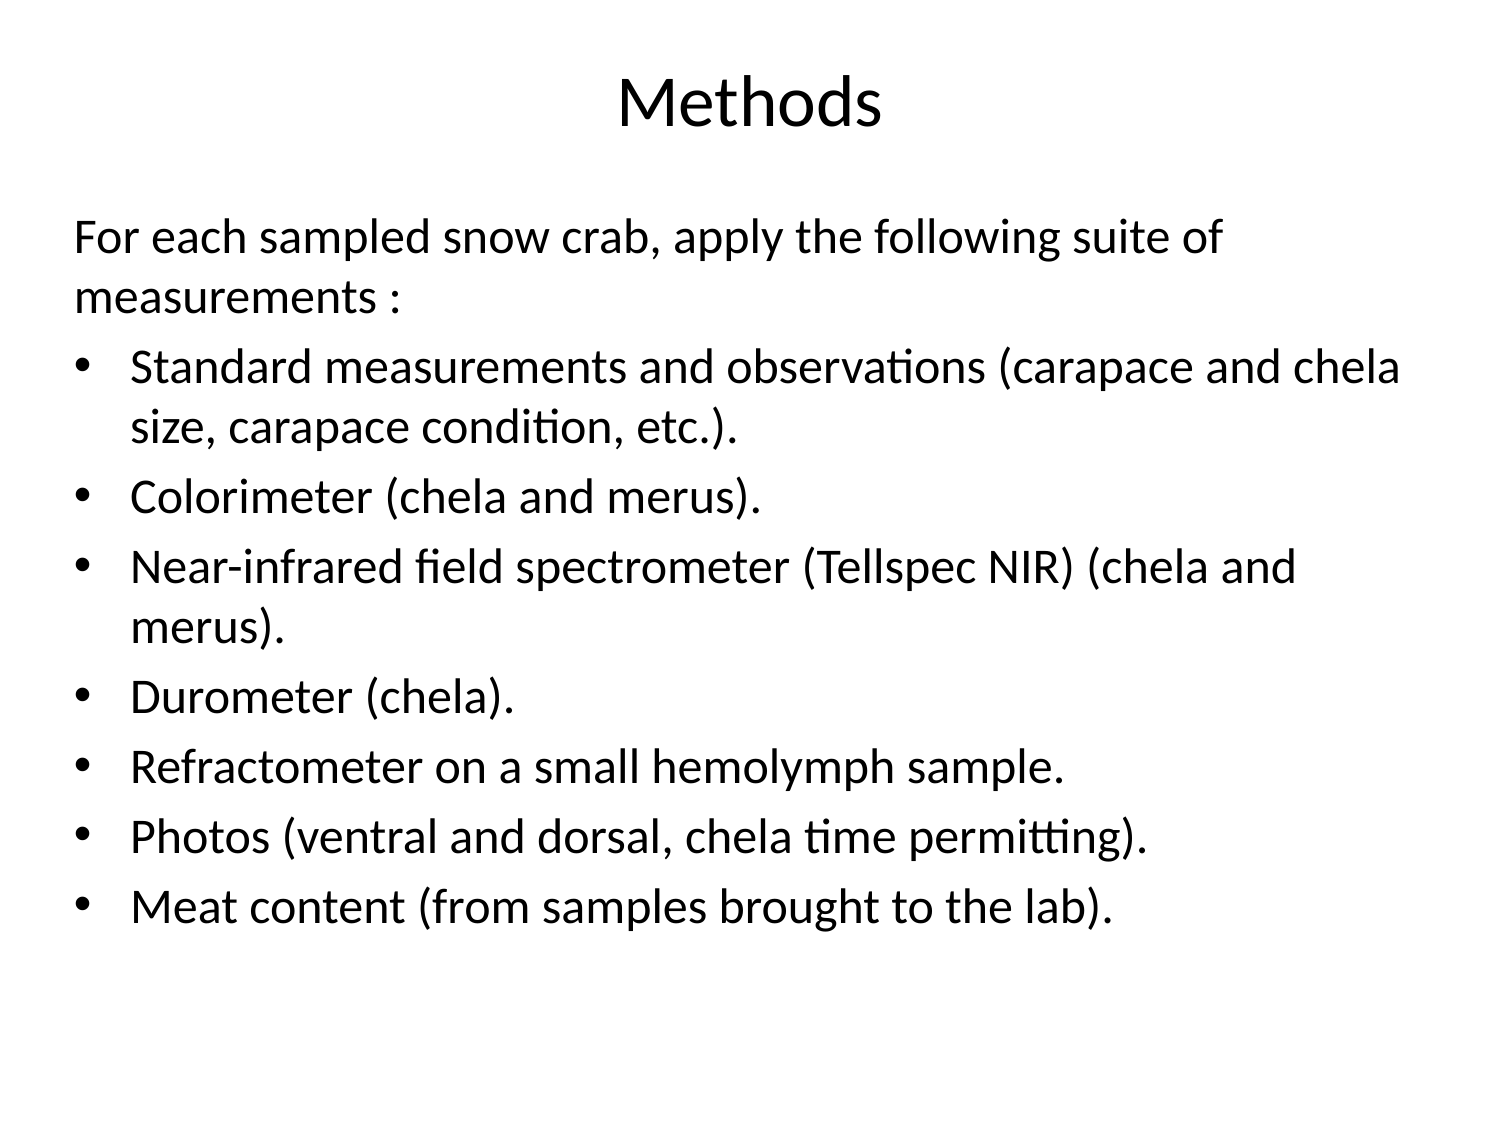

# Methods
For each sampled snow crab, apply the following suite of measurements :
Standard measurements and observations (carapace and chela size, carapace condition, etc.).
Colorimeter (chela and merus).
Near-infrared field spectrometer (Tellspec NIR) (chela and merus).
Durometer (chela).
Refractometer on a small hemolymph sample.
Photos (ventral and dorsal, chela time permitting).
Meat content (from samples brought to the lab).